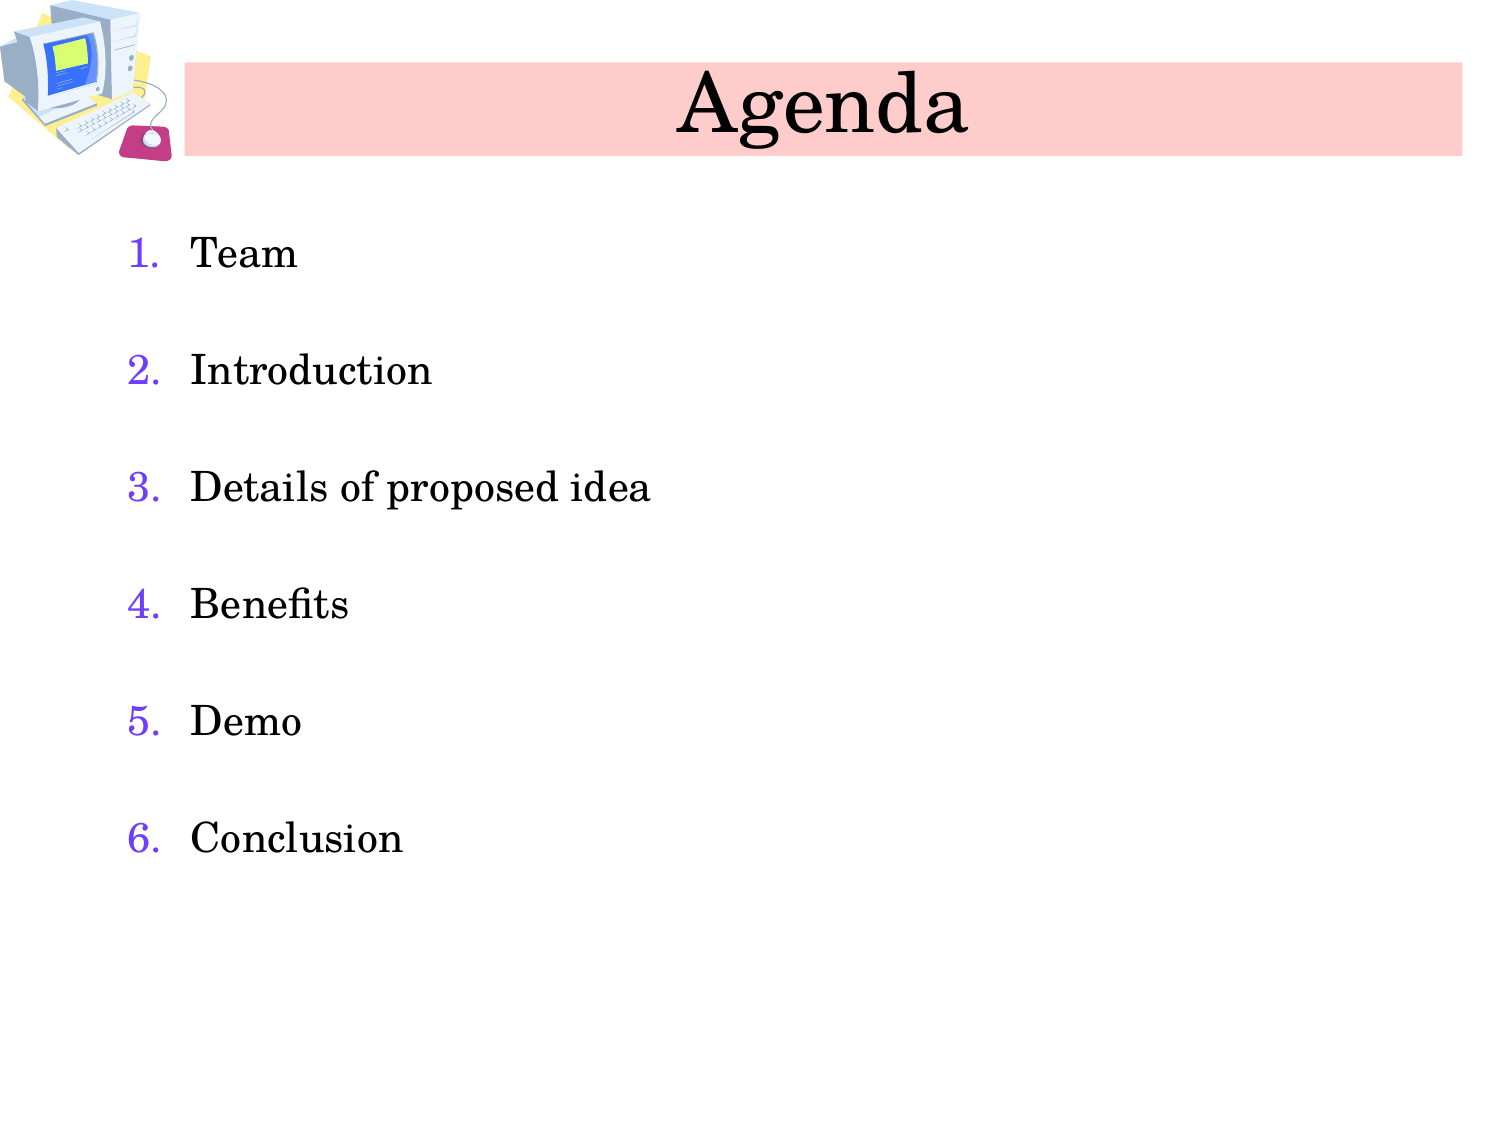

# Agenda
Team

Introduction

Details of proposed idea

Benefits

Demo

Conclusion